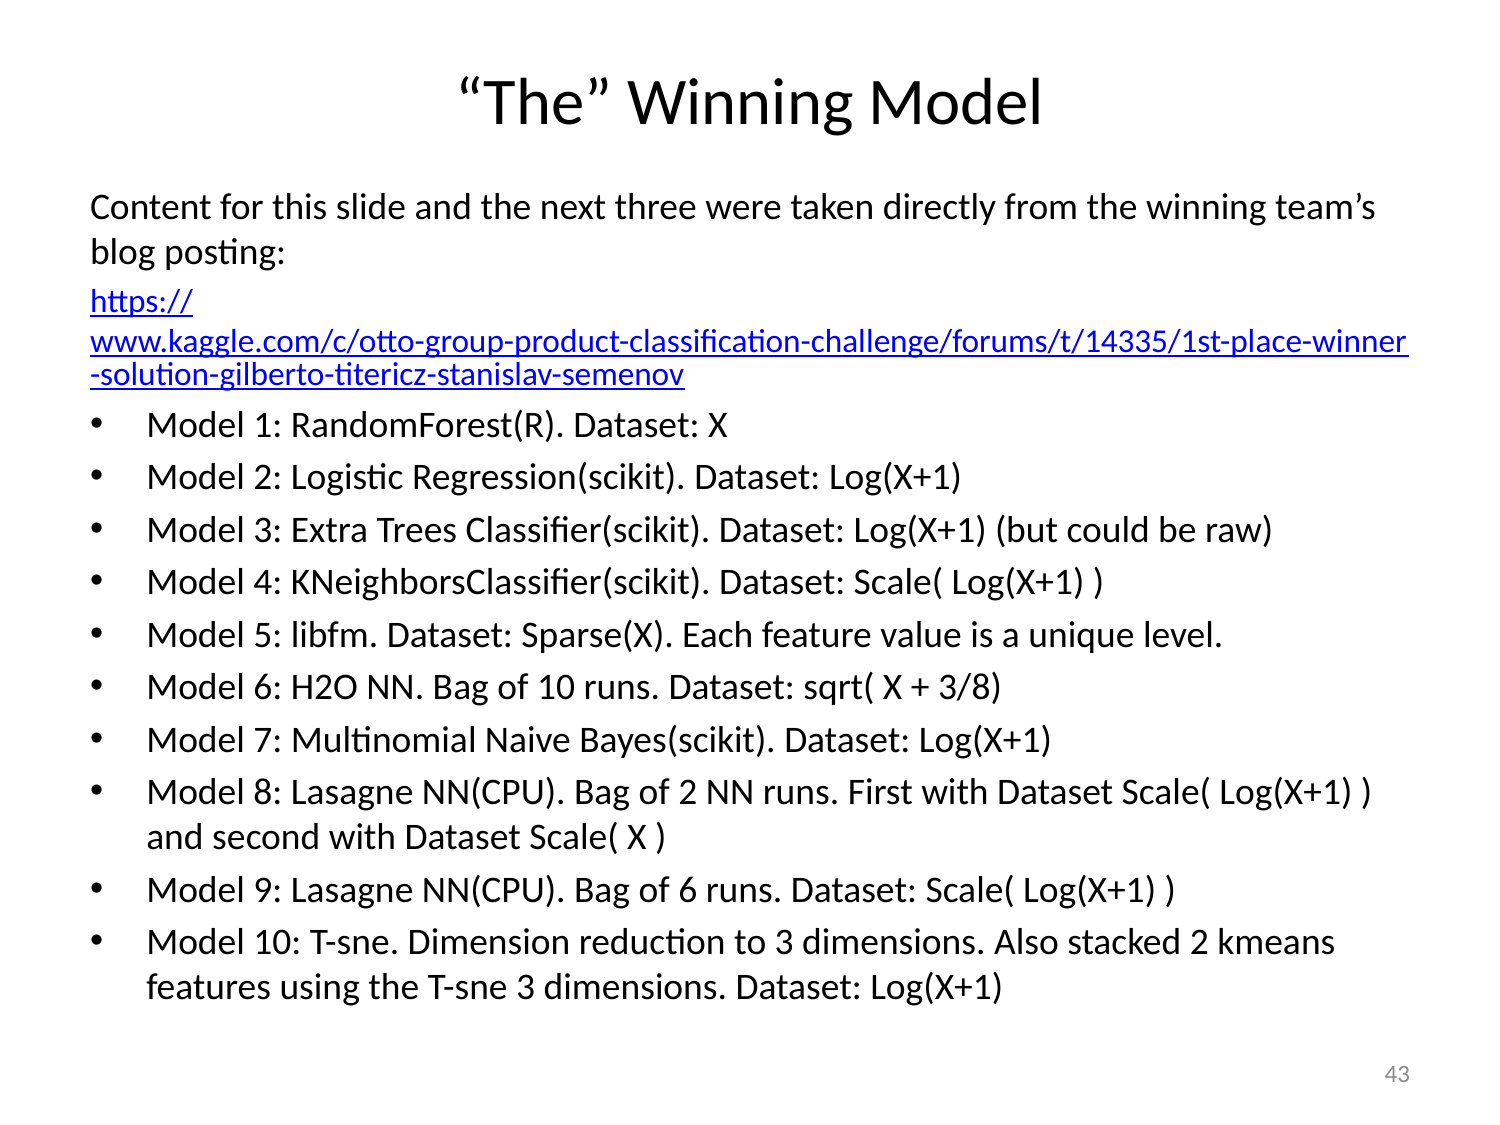

# “The” Winning Model
Content for this slide and the next three were taken directly from the winning team’s blog posting:
https://www.kaggle.com/c/otto-group-product-classification-challenge/forums/t/14335/1st-place-winner-solution-gilberto-titericz-stanislav-semenov
Model 1: RandomForest(R). Dataset: X
Model 2: Logistic Regression(scikit). Dataset: Log(X+1)
Model 3: Extra Trees Classifier(scikit). Dataset: Log(X+1) (but could be raw)
Model 4: KNeighborsClassifier(scikit). Dataset: Scale( Log(X+1) )
Model 5: libfm. Dataset: Sparse(X). Each feature value is a unique level.
Model 6: H2O NN. Bag of 10 runs. Dataset: sqrt( X + 3/8)
Model 7: Multinomial Naive Bayes(scikit). Dataset: Log(X+1)
Model 8: Lasagne NN(CPU). Bag of 2 NN runs. First with Dataset Scale( Log(X+1) ) and second with Dataset Scale( X )
Model 9: Lasagne NN(CPU). Bag of 6 runs. Dataset: Scale( Log(X+1) )
Model 10: T-sne. Dimension reduction to 3 dimensions. Also stacked 2 kmeans features using the T-sne 3 dimensions. Dataset: Log(X+1)

43